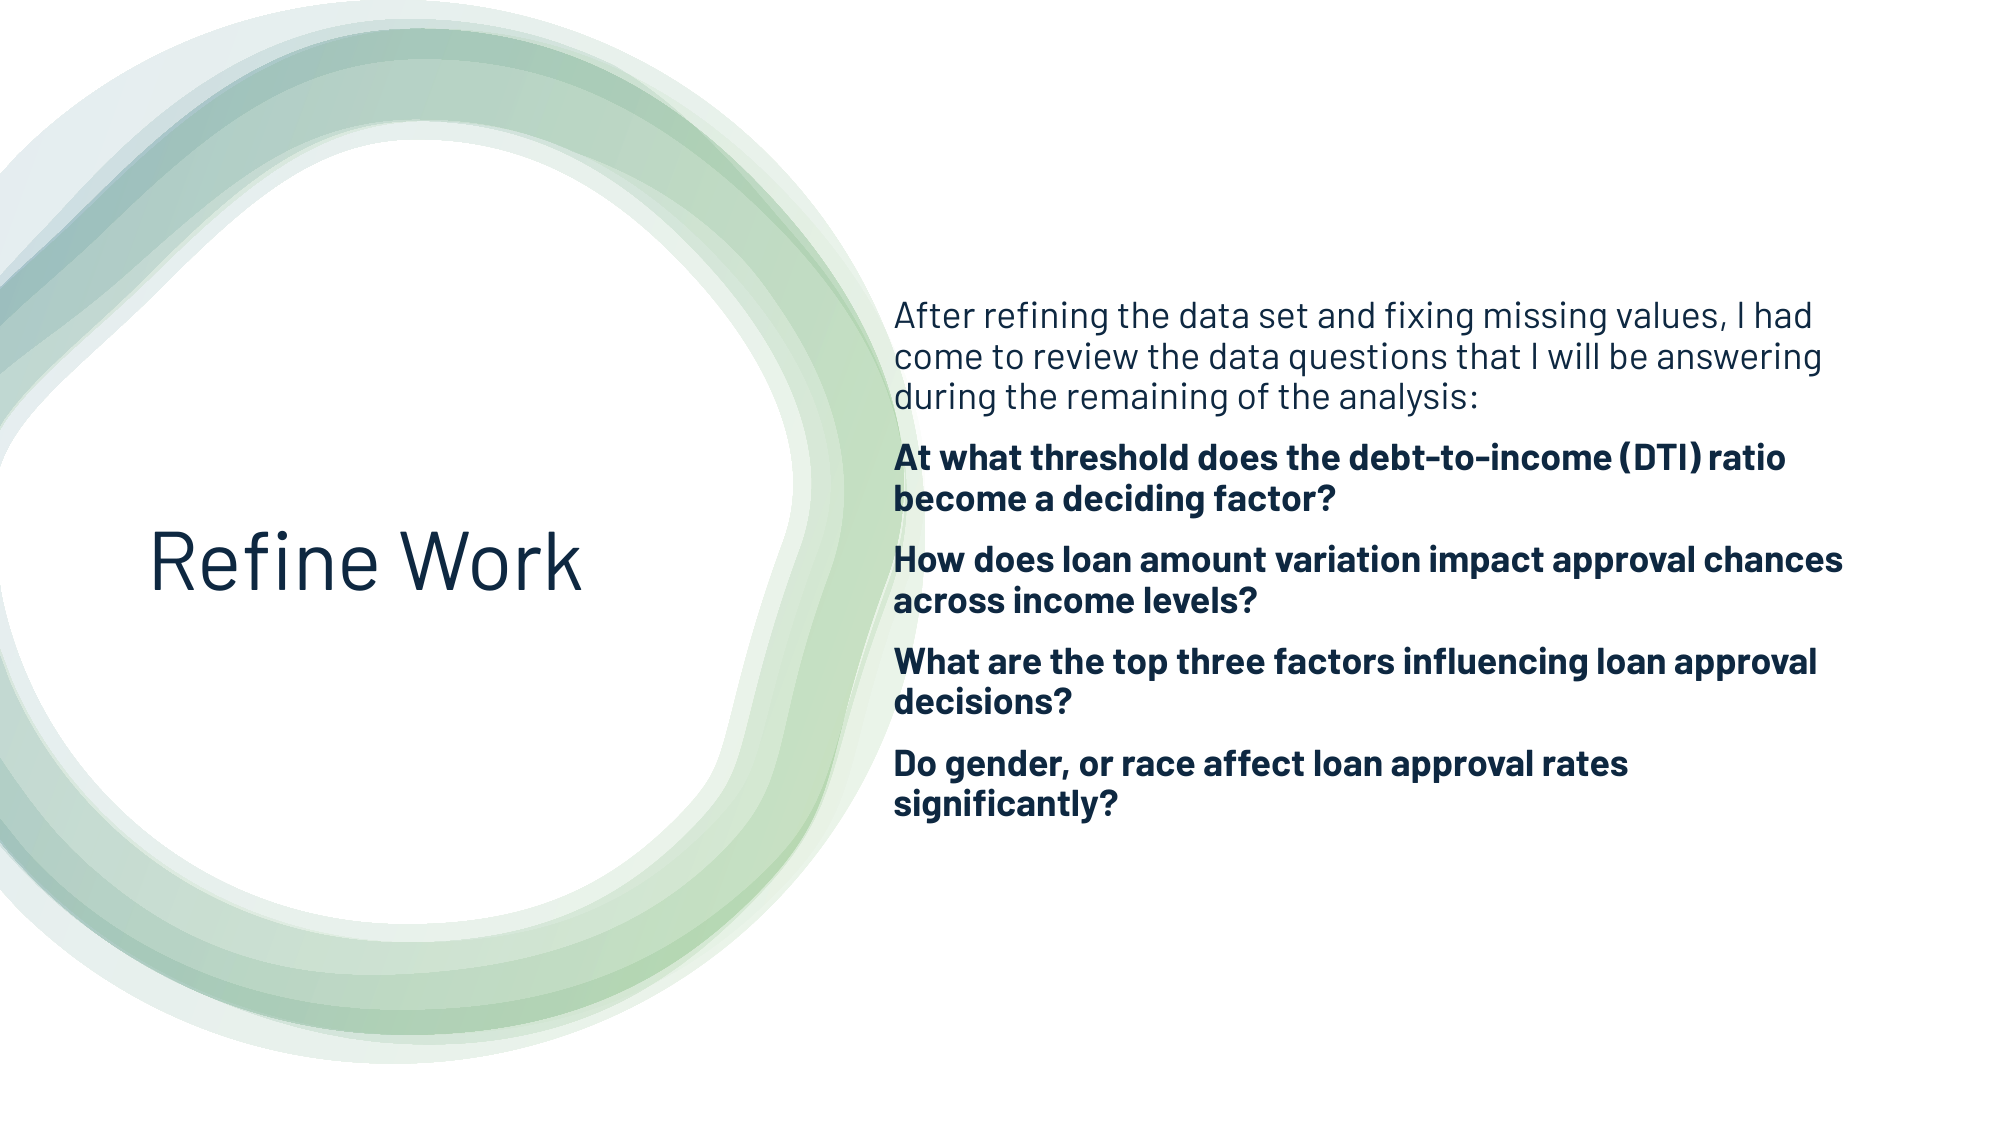

After refining the data set and fixing missing values, I had come to review the data questions that I will be answering during the remaining of the analysis:
At what threshold does the debt-to-income (DTI) ratio become a deciding factor?
How does loan amount variation impact approval chances across income levels?
What are the top three factors influencing loan approval decisions?
Do gender, or race affect loan approval rates significantly?
# Refine Work